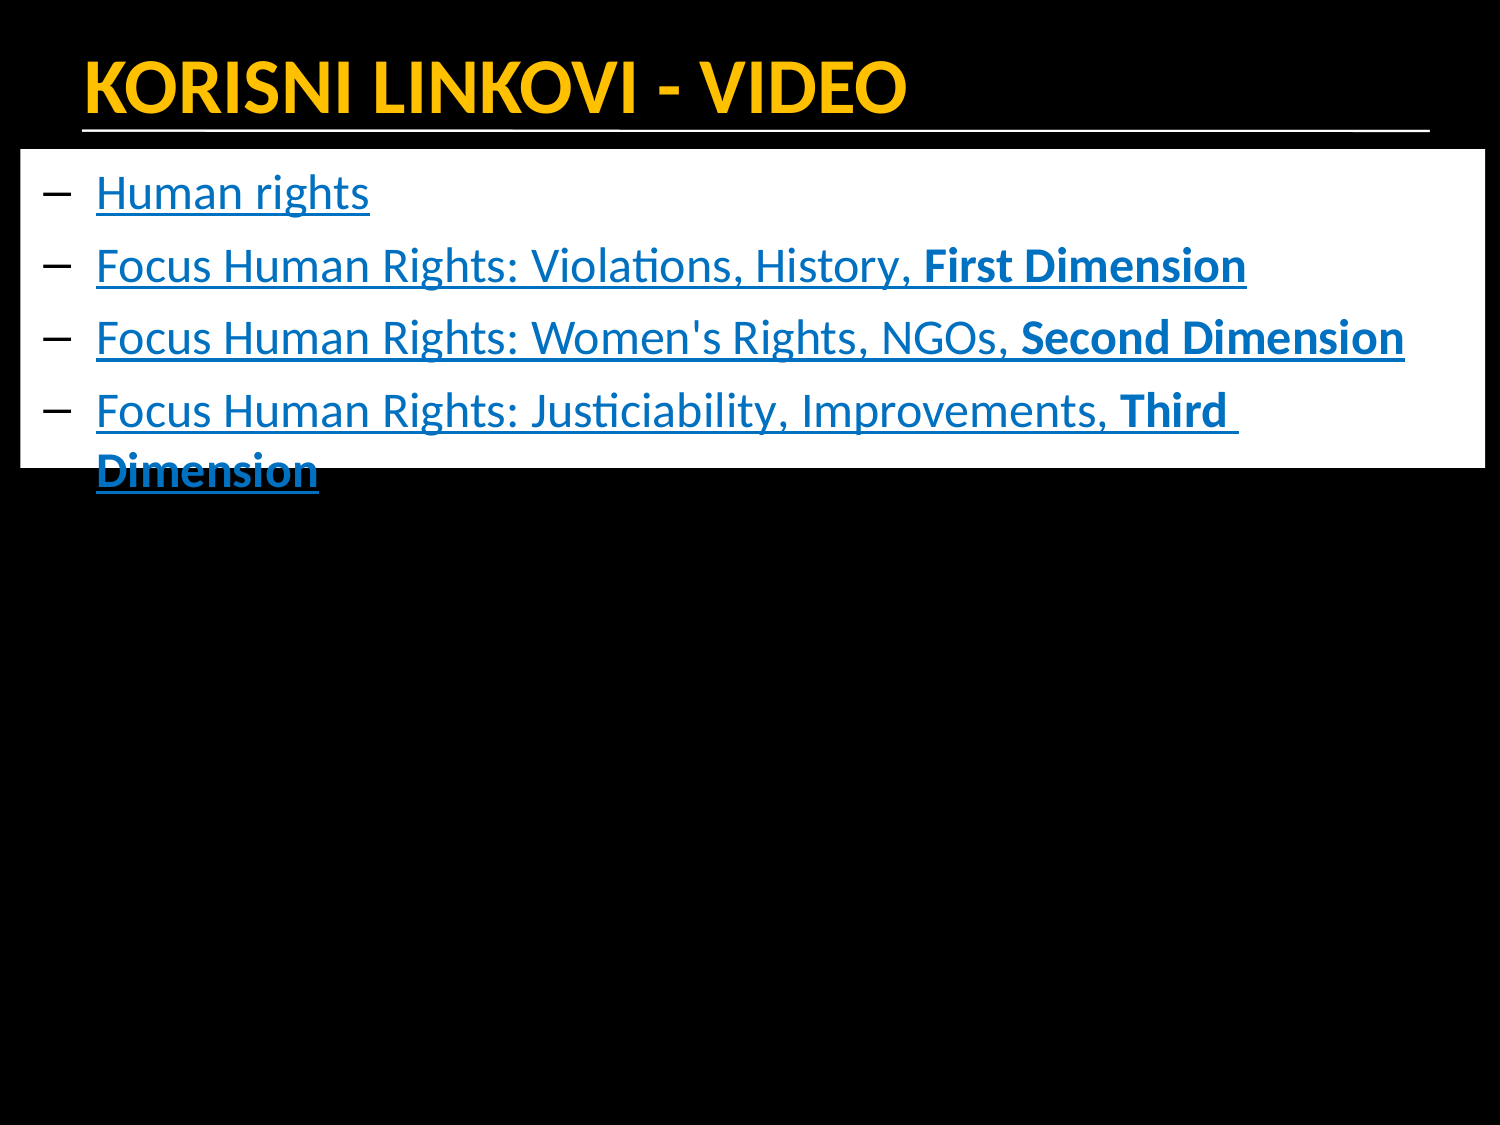

# KORISNI LINKOVI - VIDEO

Human rights
Focus Human Rights: Violations, History, First Dimension
Focus Human Rights: Women's Rights, NGOs, Second Dimension
Focus Human Rights: Justiciability, Improvements, Third Dimension